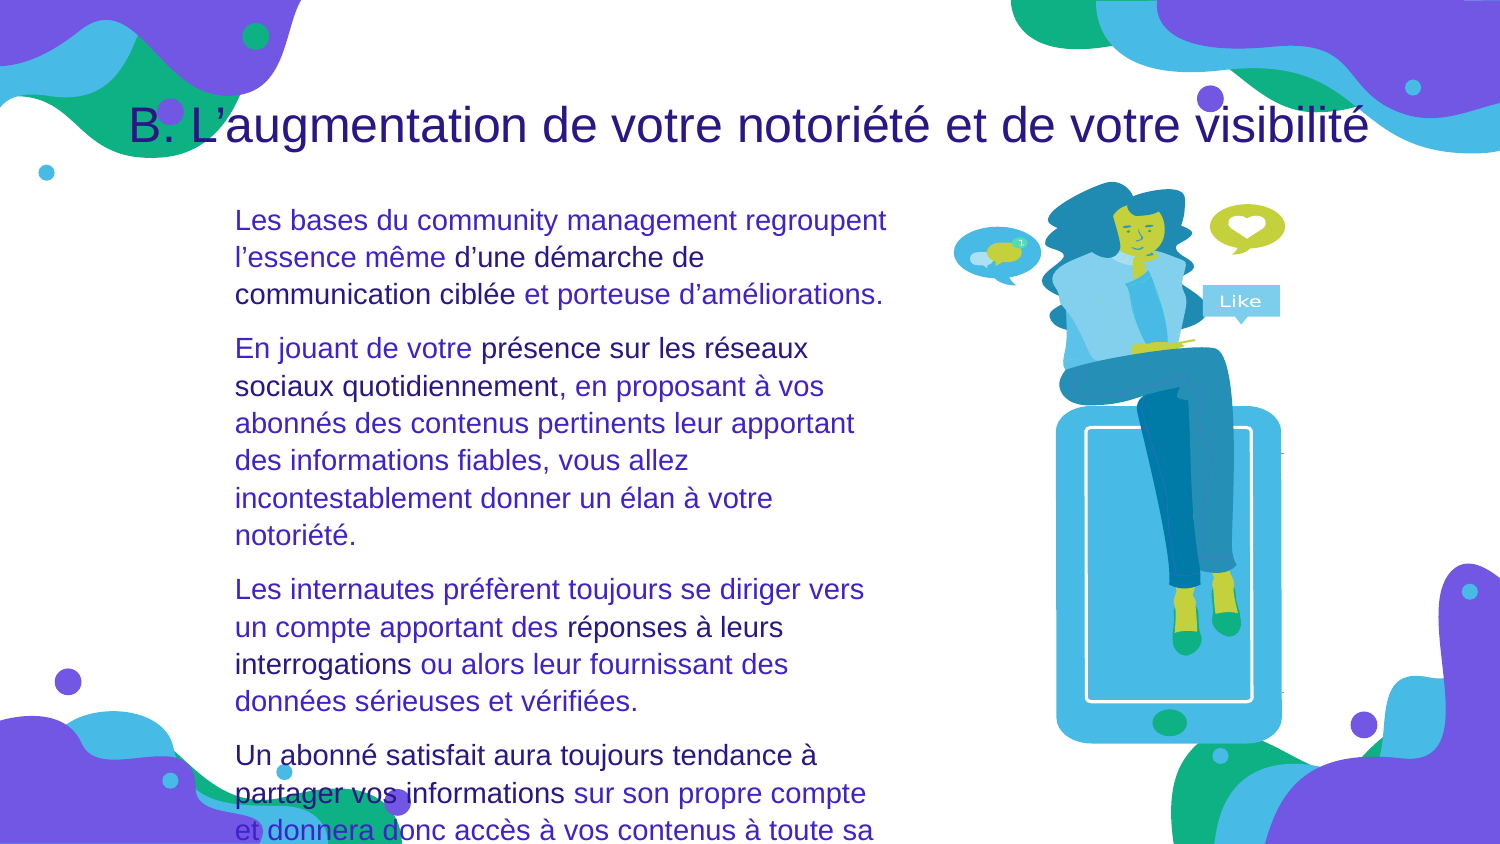

B. L’augmentation de votre notoriété et de votre visibilité

Les bases du community management regroupent l’essence même d’une démarche de communication ciblée et porteuse d’améliorations.
En jouant de votre présence sur les réseaux sociaux quotidiennement, en proposant à vos abonnés des contenus pertinents leur apportant des informations fiables, vous allez incontestablement donner un élan à votre notoriété.
Les internautes préfèrent toujours se diriger vers un compte apportant des réponses à leurs interrogations ou alors leur fournissant des données sérieuses et vérifiées.
Un abonné satisfait aura toujours tendance à partager vos informations sur son propre compte et donnera donc accès à vos contenus à toute sa liste d’abonnés.